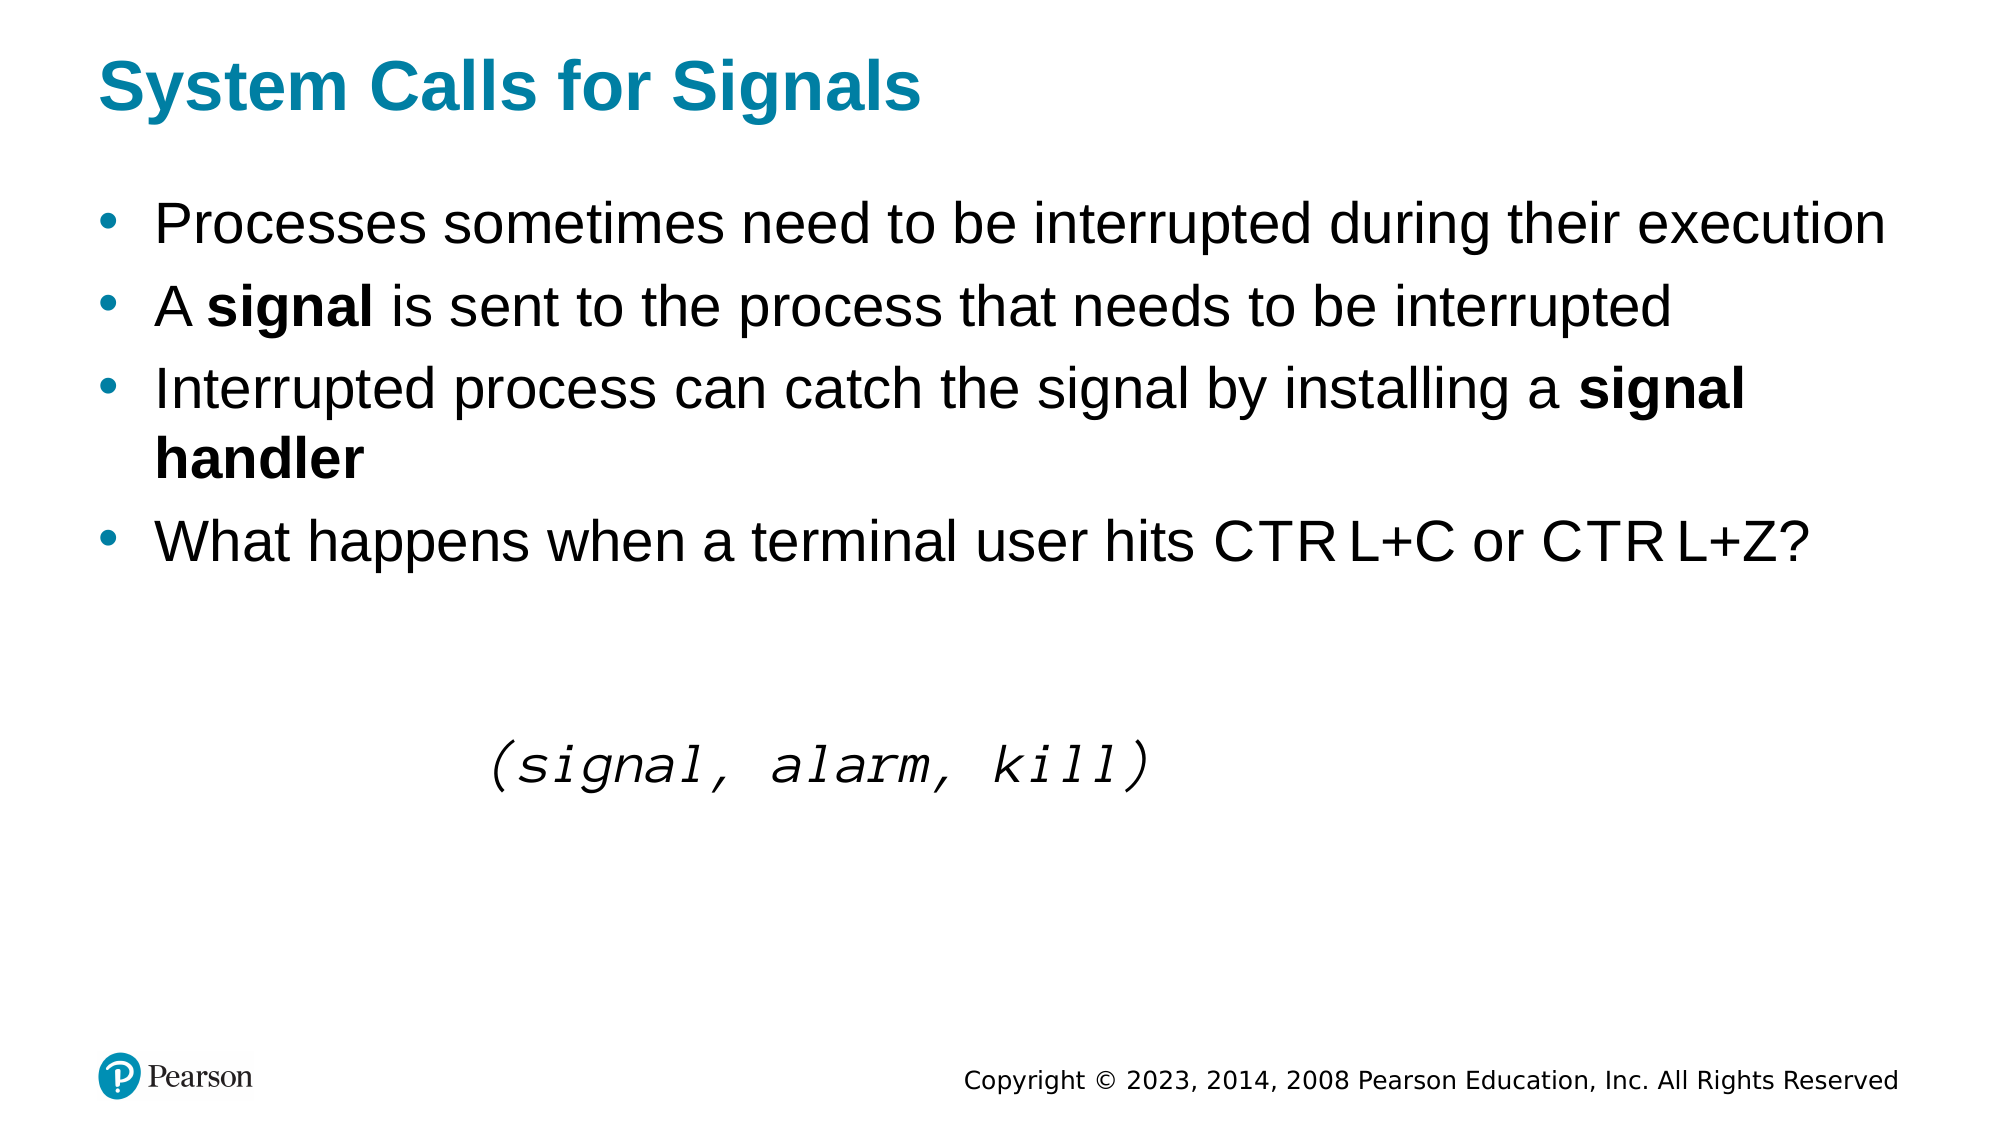

# System Calls for Signals
Processes sometimes need to be interrupted during their execution
A signal is sent to the process that needs to be interrupted
Interrupted process can catch the signal by installing a signal handler
What happens when a terminal user hits C T R L+C or C T R L+Z?
(signal, alarm, kill)